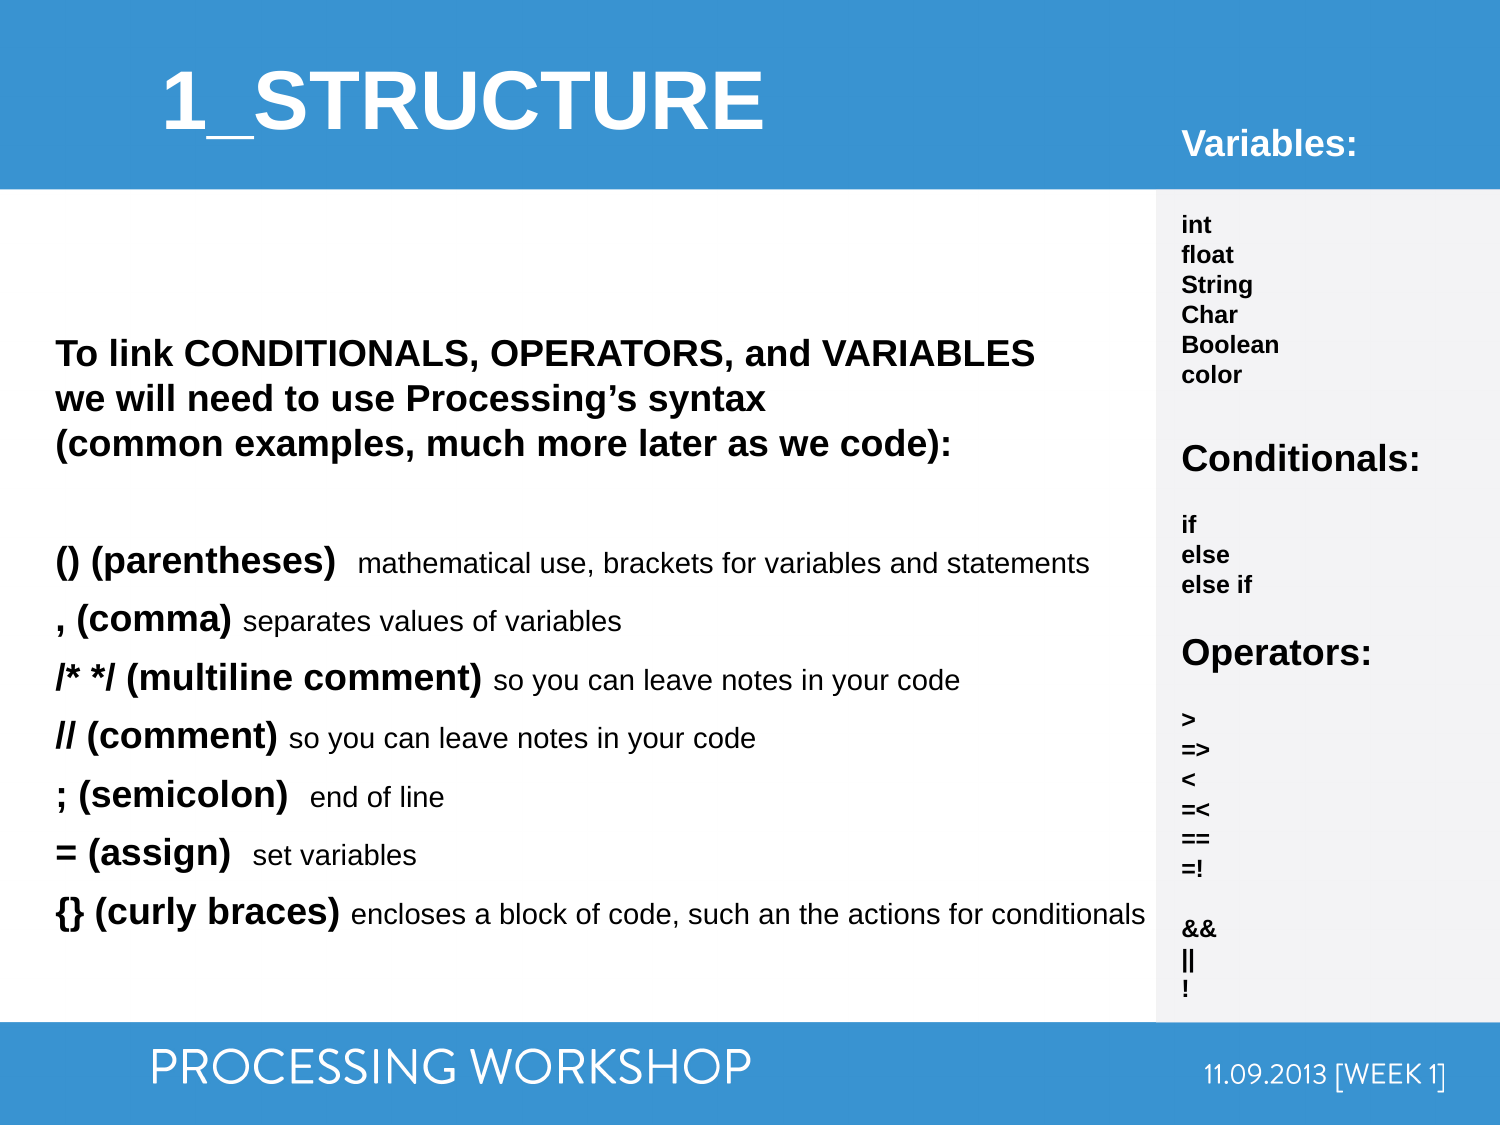

1_STRUCTURE
Variables:

int
float
String
Char
Boolean
color

Conditionals:

if
else
else if

Operators:

>
=>
<
=<
==
=!

&&
||
!

To link CONDITIONALS, OPERATORS, and VARIABLES
we will need to use Processing’s syntax
(common examples, much more later as we code):

() (parentheses)  mathematical use, brackets for variables and statements
, (comma) separates values of variables
/* */ (multiline comment) so you can leave notes in your code
// (comment) so you can leave notes in your code
; (semicolon)  end of line
= (assign)  set variables
{} (curly braces) encloses a block of code, such an the actions for conditionals